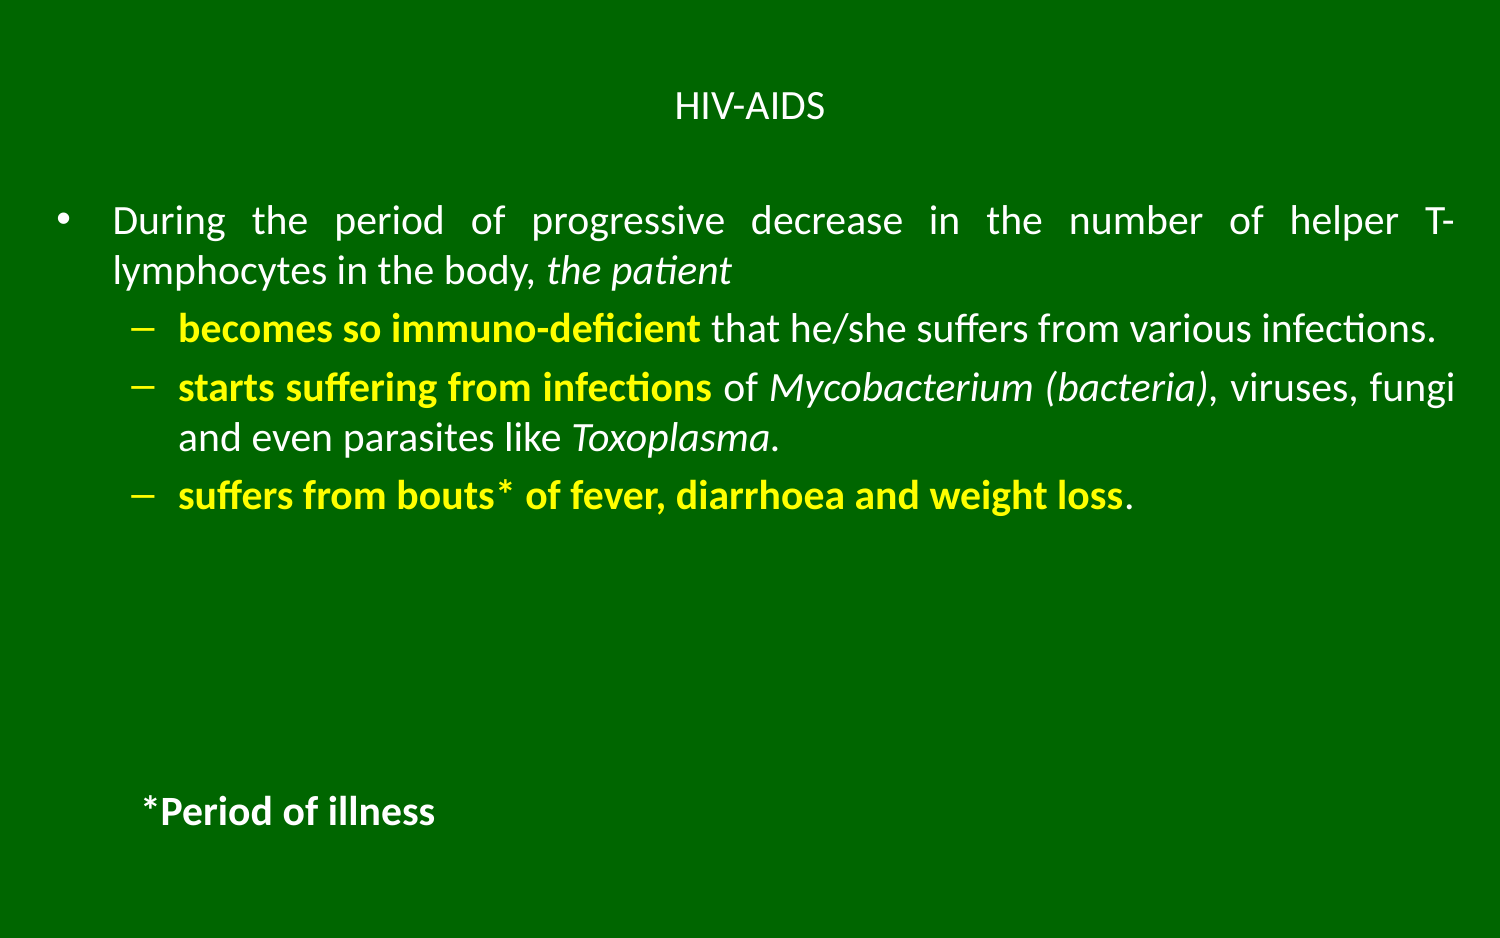

# HIV-AIDS
During the period of progressive decrease in the number of helper T-lymphocytes in the body, the patient
becomes so immuno-deficient that he/she suffers from various infections.
starts suffering from infections of Mycobacterium (bacteria), viruses, fungi and even parasites like Toxoplasma.
suffers from bouts* of fever, diarrhoea and weight loss.
*Period of illness